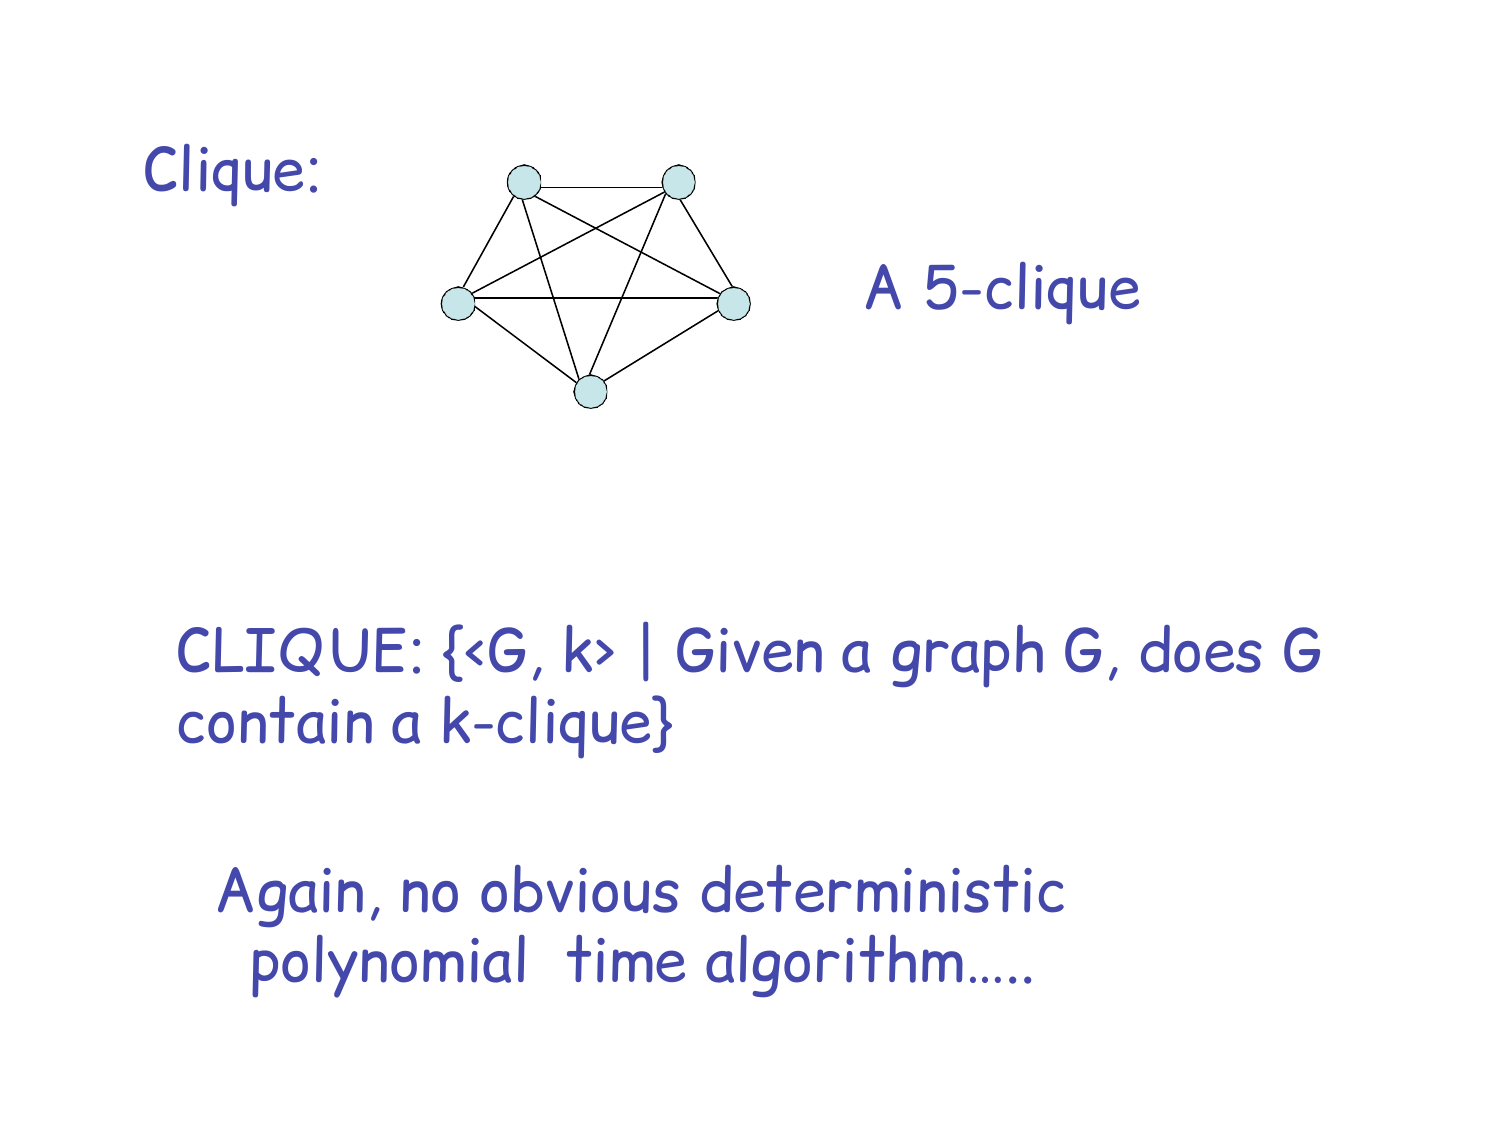

Clique:

A 5-clique
CLIQUE: {<G, k> | Given a graph G, does G   contain a k-clique}
Again, no obvious deterministic polynomial  time algorithm…..